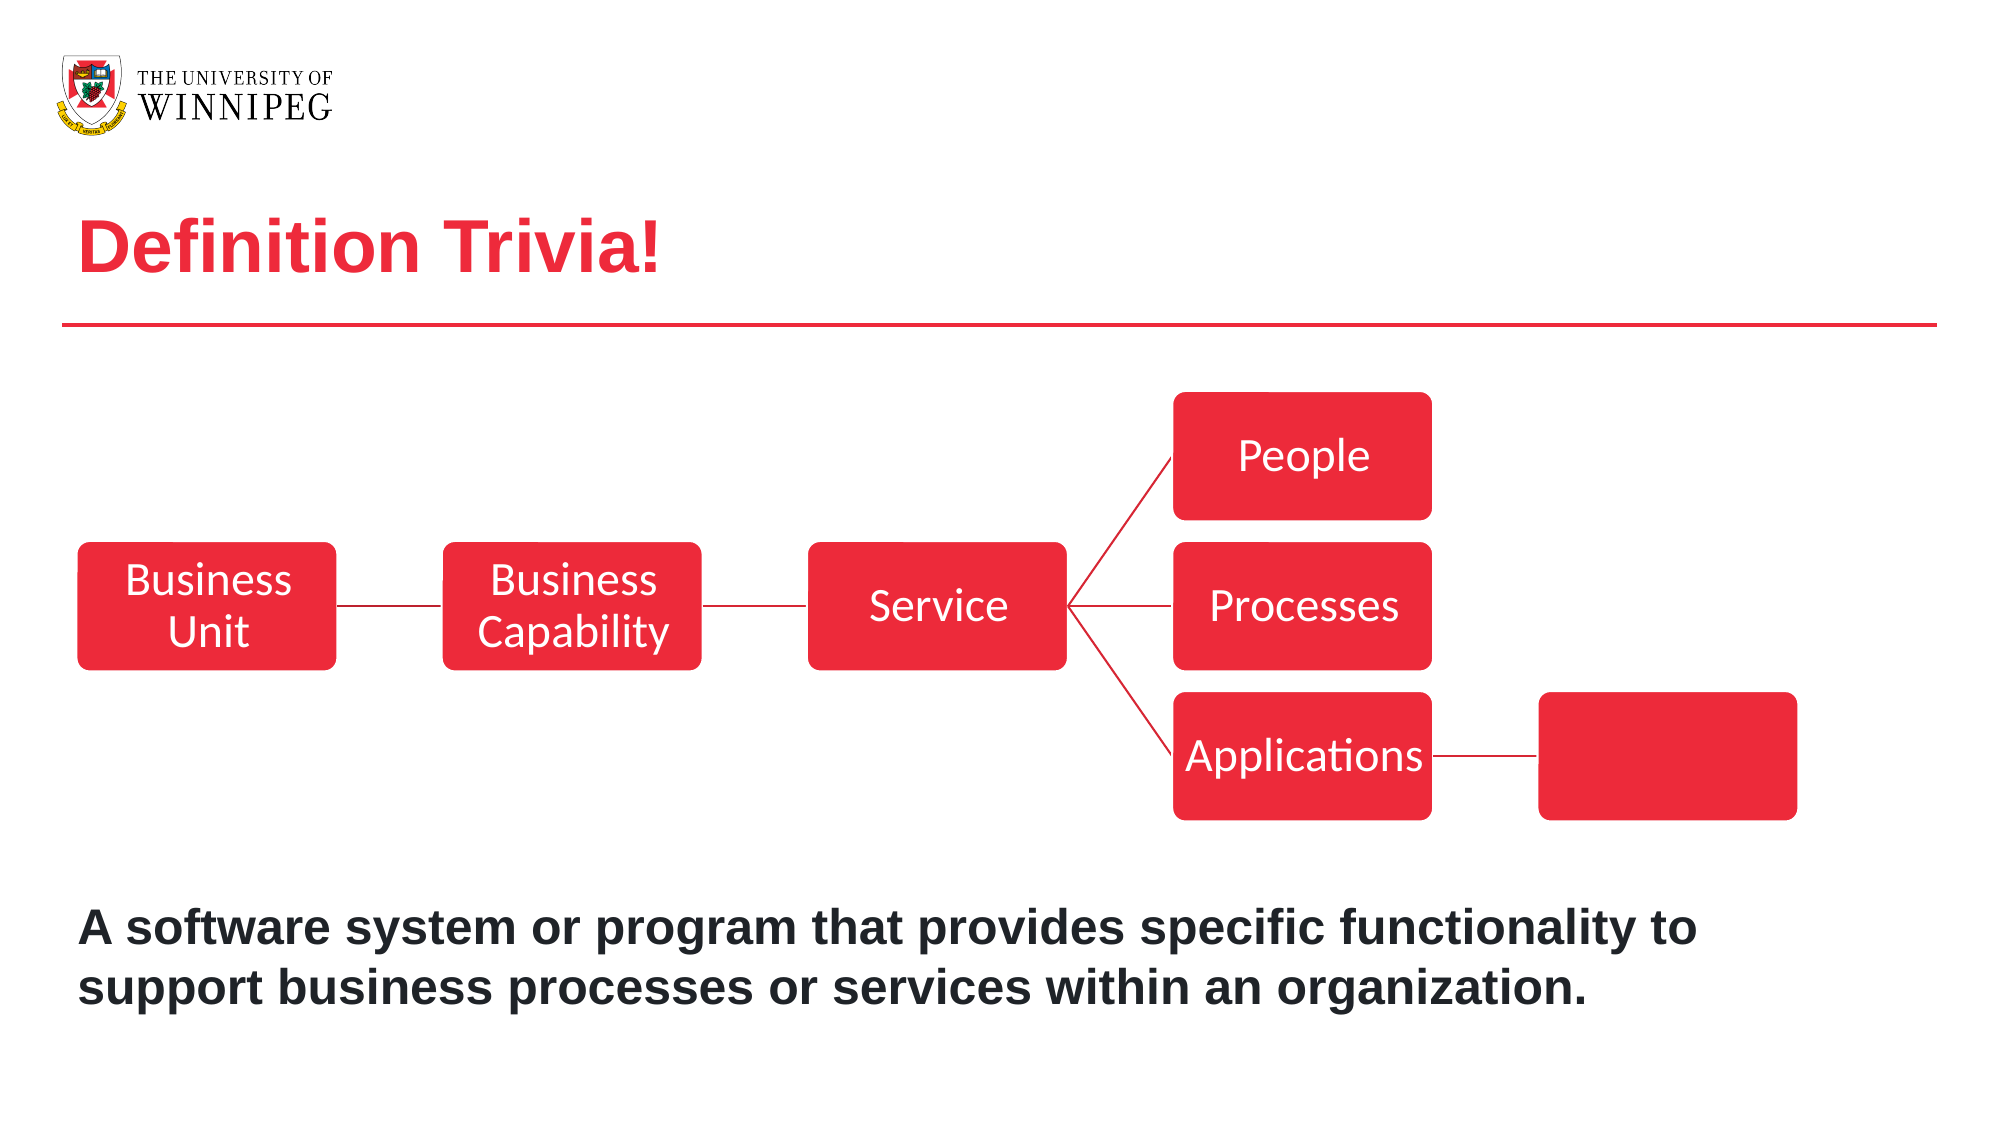

Business Unit

Business Capability

Service

People

Processes

Applications

Definition Trivia!
A software system or program that provides specific functionality to support business processes or services within an organization.